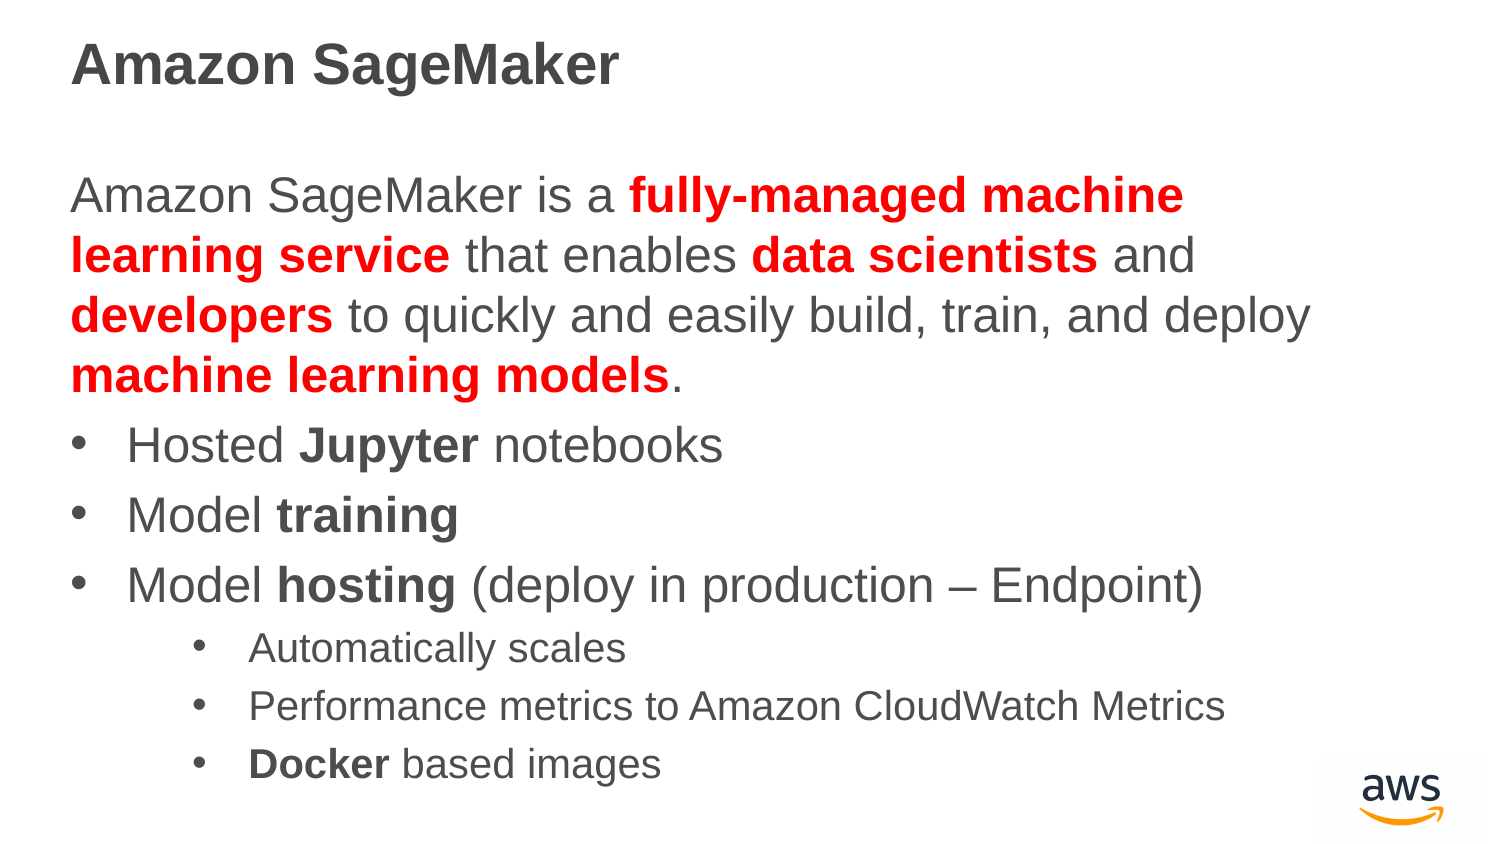

# Amazon SageMaker
Amazon SageMaker is a fully-managed machine learning service that enables data scientists and developers to quickly and easily build, train, and deploy machine learning models.
Hosted Jupyter notebooks
Model training
Model hosting (deploy in production – Endpoint)
Automatically scales
Performance metrics to Amazon CloudWatch Metrics
Docker based images